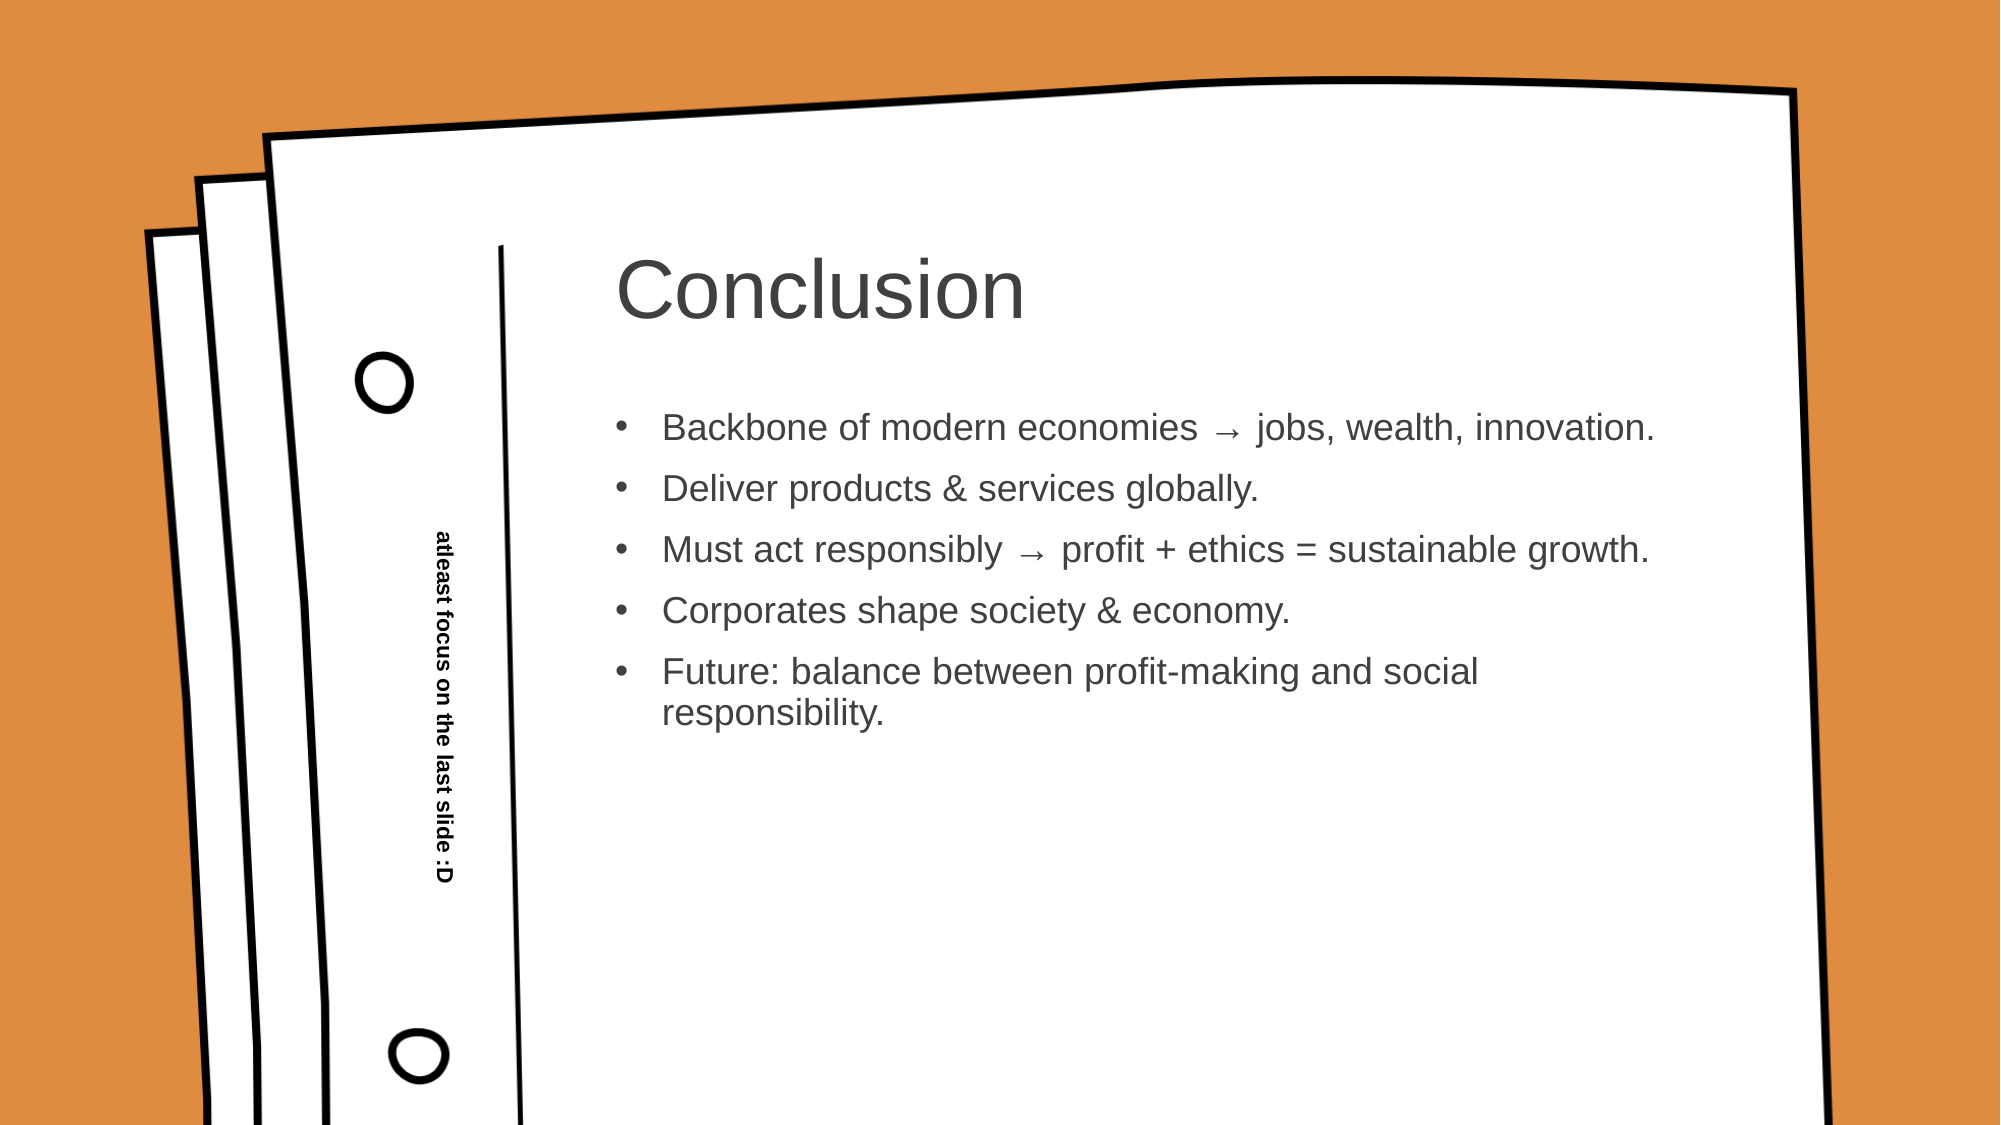

# Conclusion
Backbone of modern economies → jobs, wealth, innovation.
Deliver products & services globally.
Must act responsibly → profit + ethics = sustainable growth.
Corporates shape society & economy.
Future: balance between profit-making and social responsibility.
atleast focus on the last slide :D